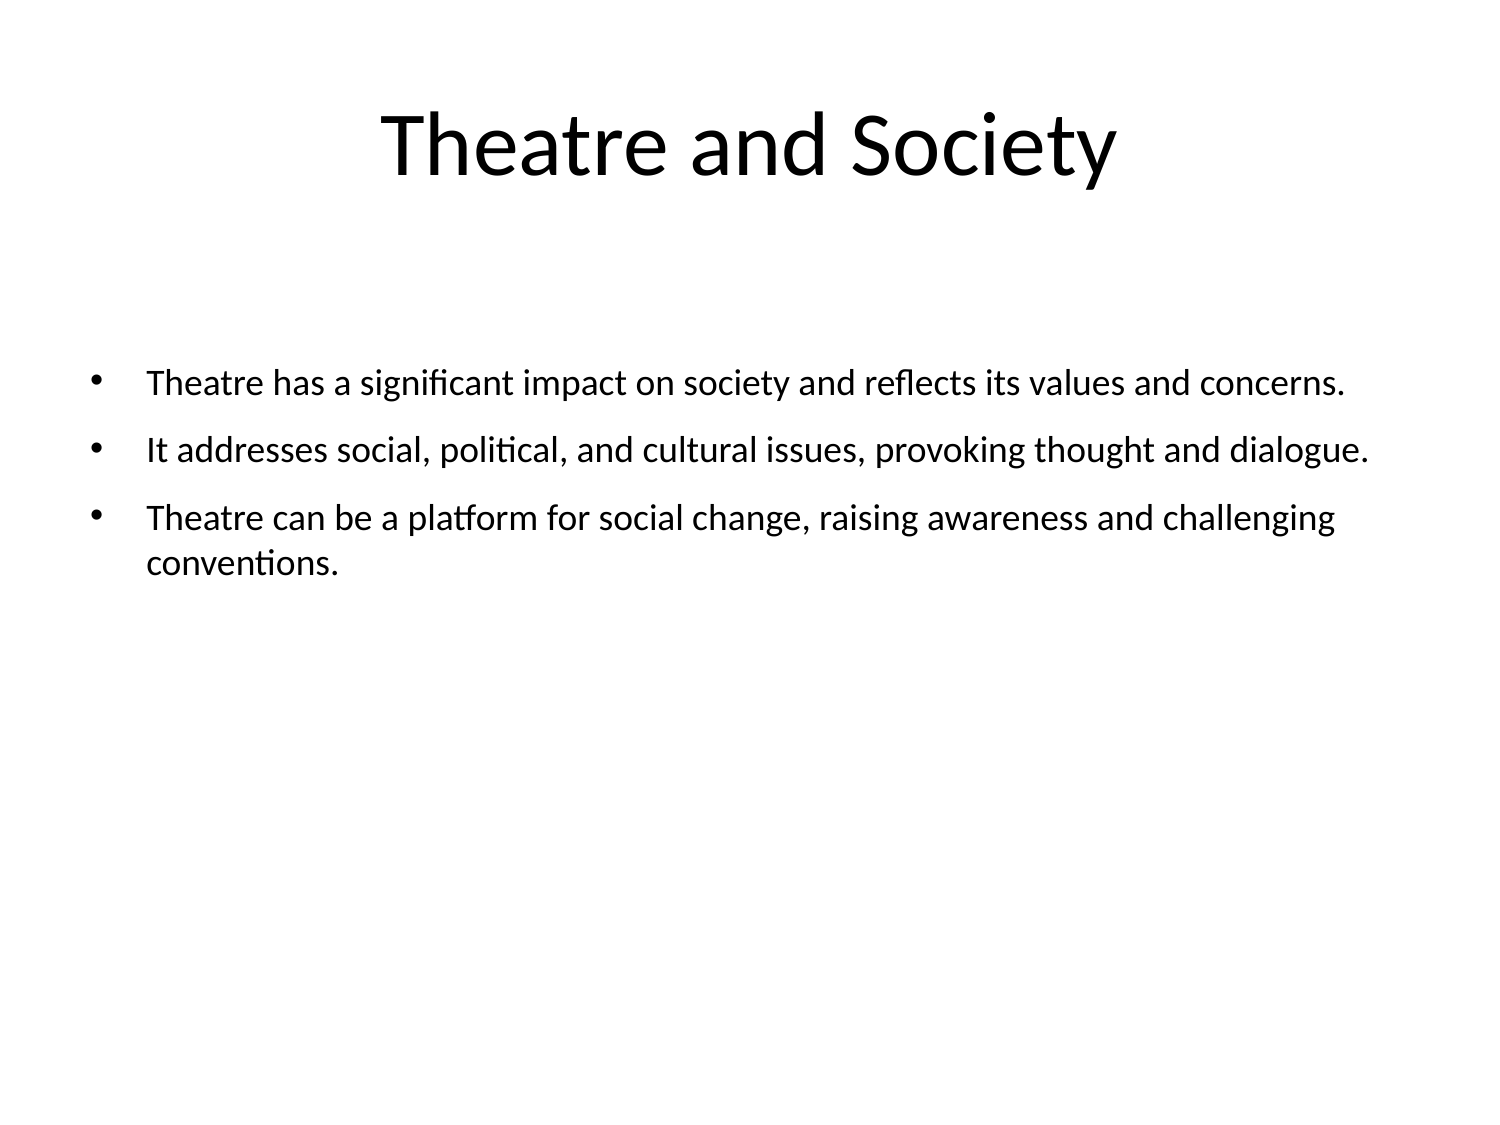

# Theatre and Society

Theatre has a significant impact on society and reflects its values and concerns.
It addresses social, political, and cultural issues, provoking thought and dialogue.
Theatre can be a platform for social change, raising awareness and challenging conventions.